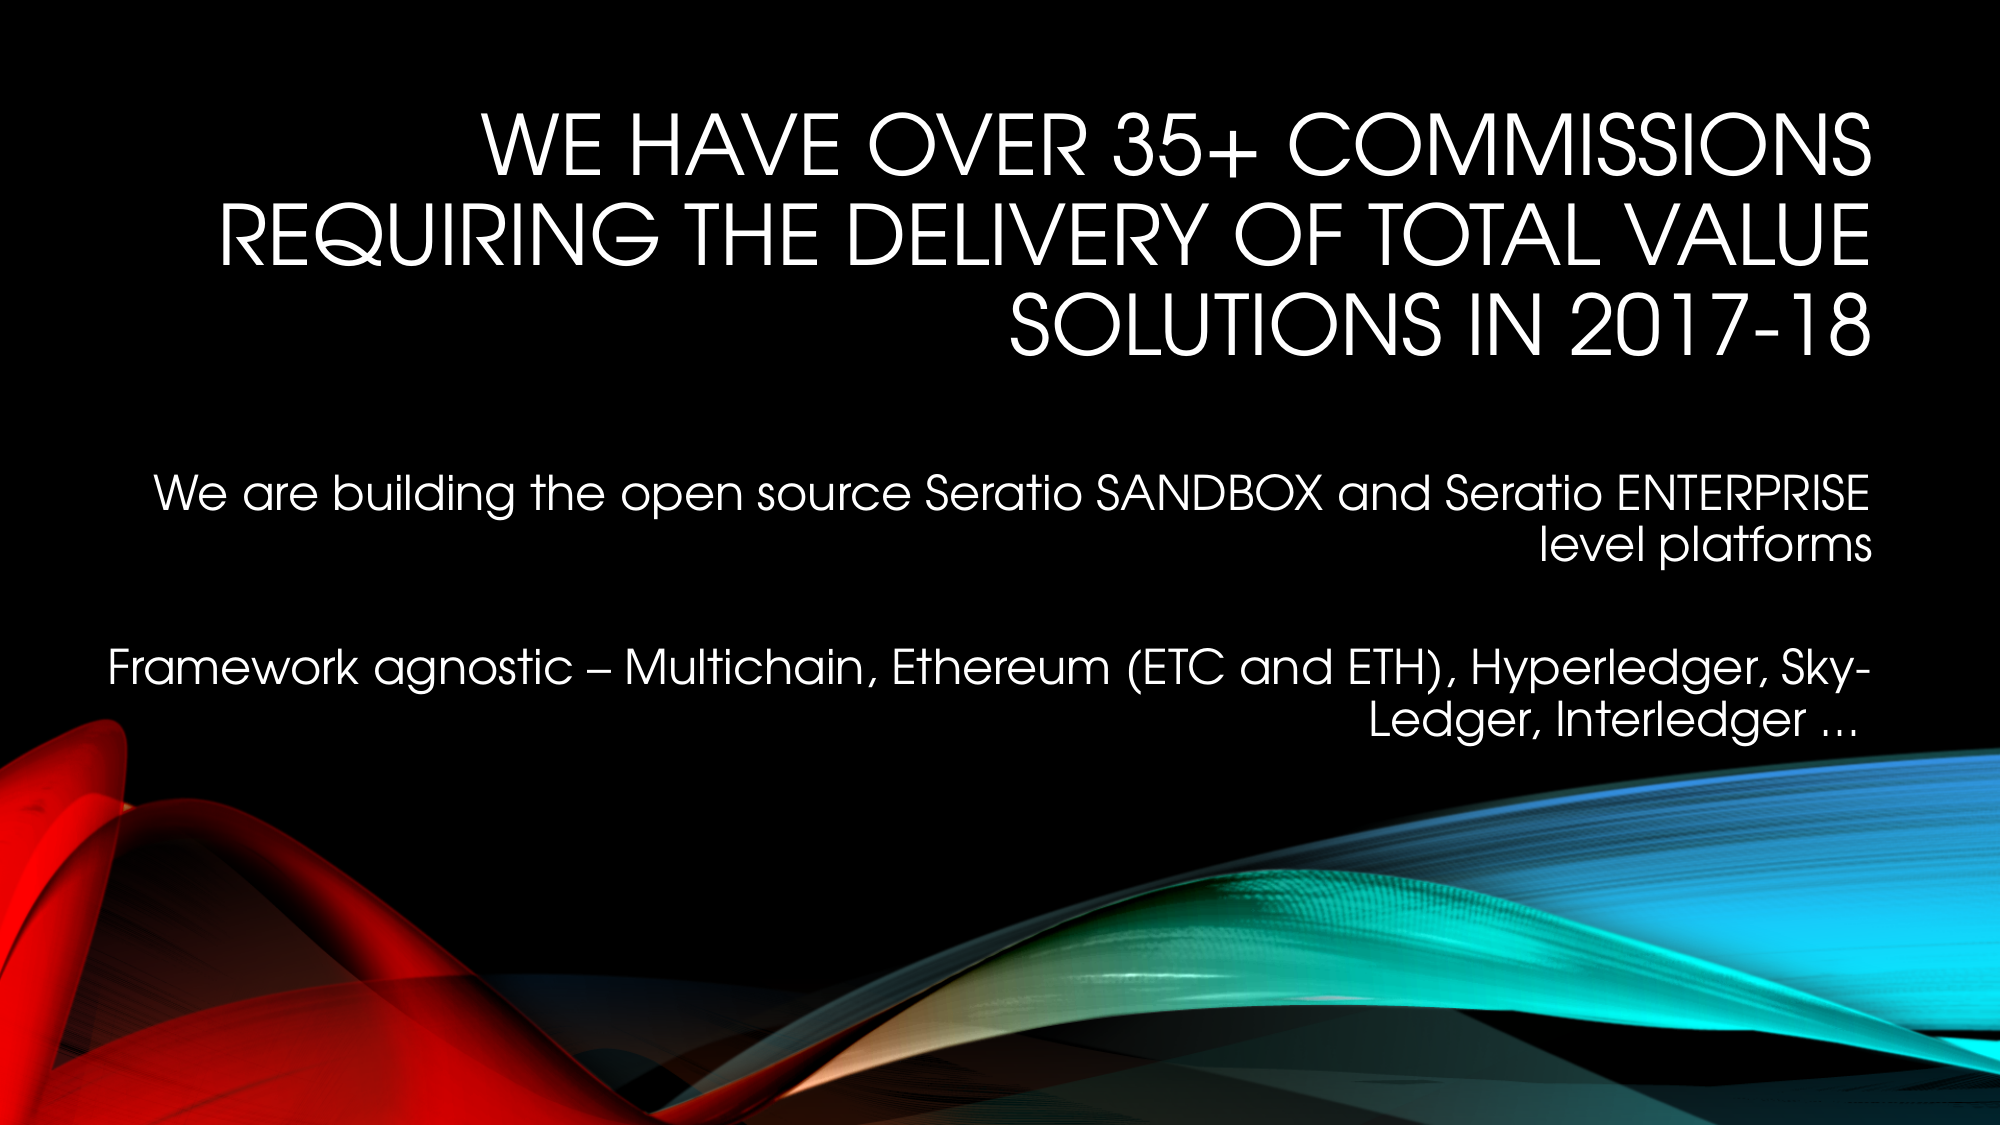

# We have over 35+ commissions requiring the delivery of total value solutions in 2017-18

We are building the open source Seratio SANDBOX and Seratio ENTERPRISE level platforms

Framework agnostic – Multichain, Ethereum (ETC and ETH), Hyperledger, Sky-Ledger, Interledger …